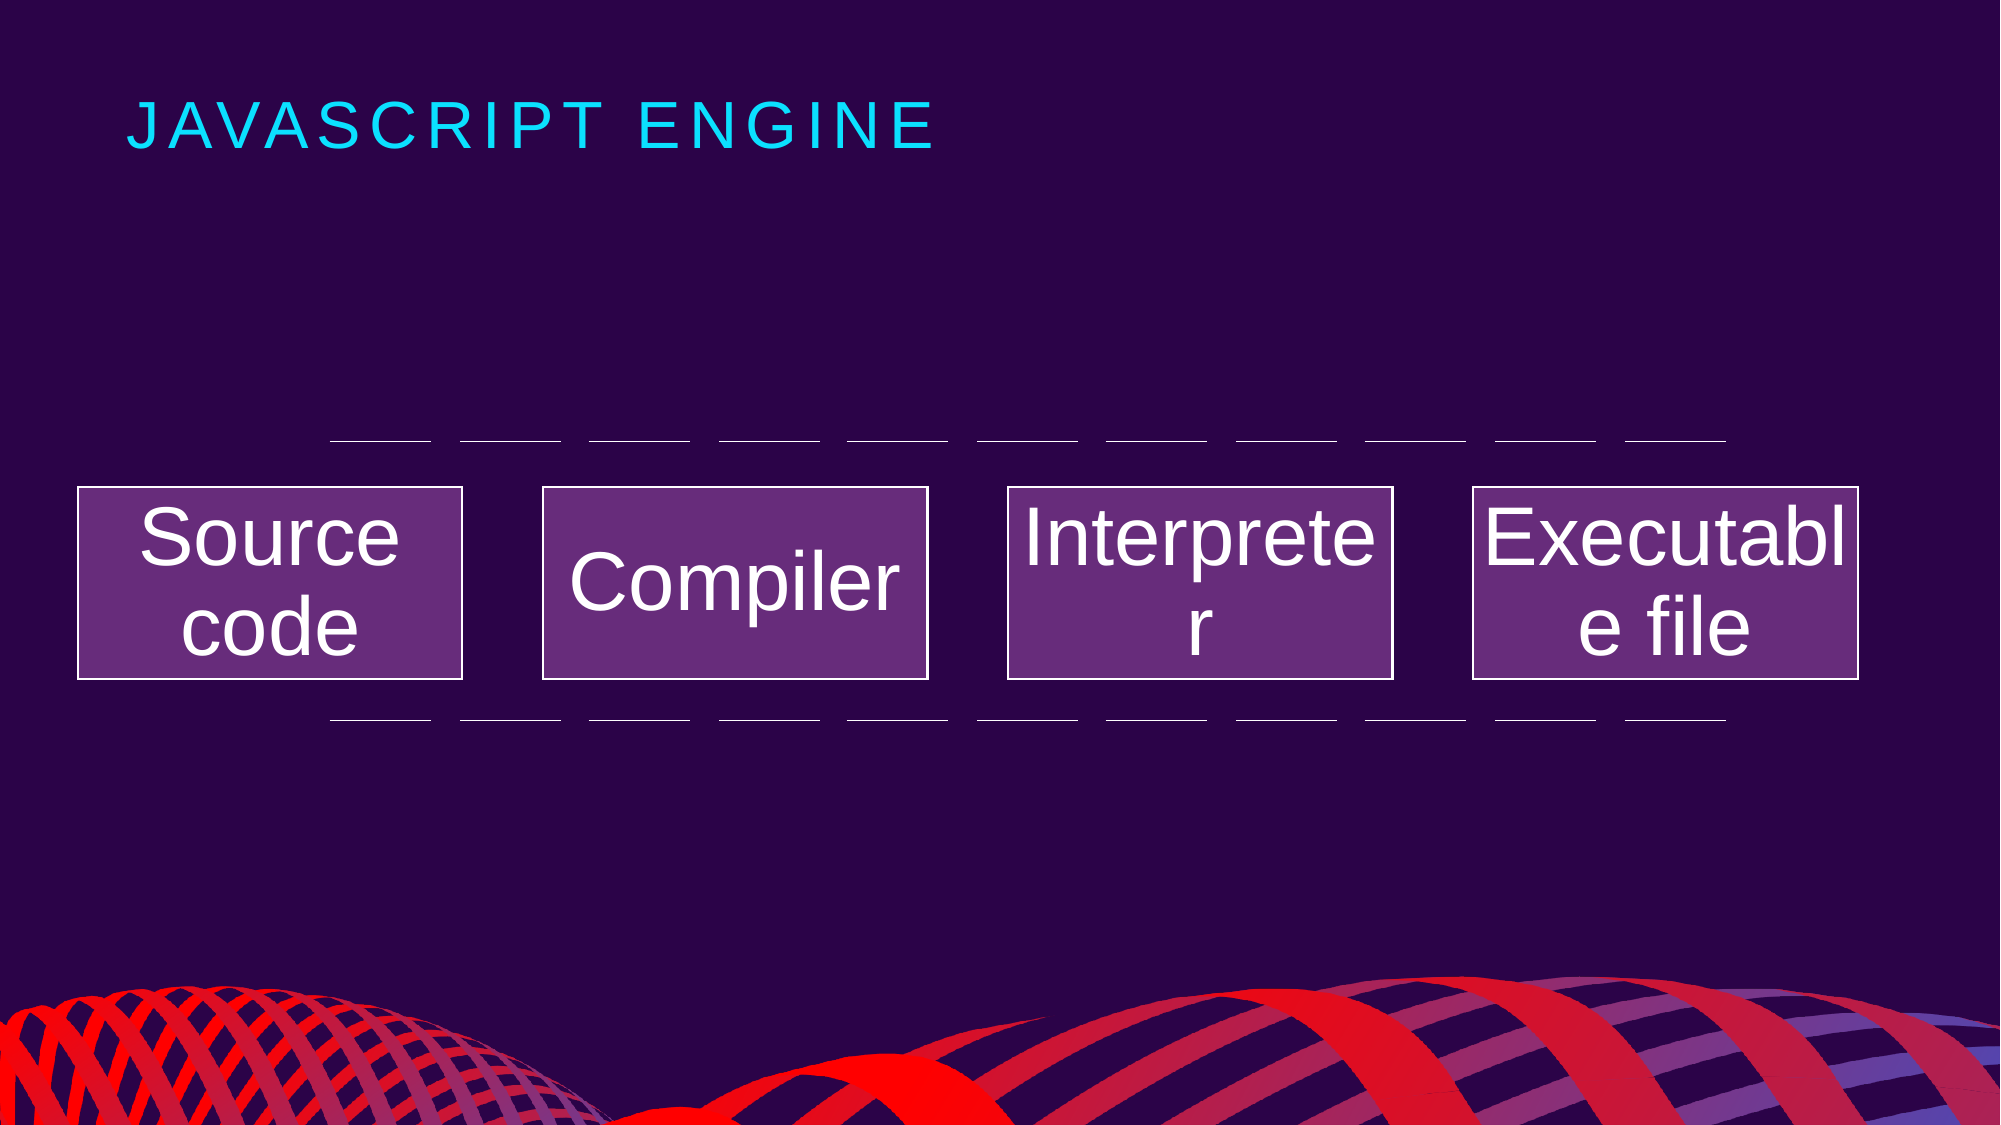

# JavaScript engine
Source code
Compiler
Interpreter
Executable file